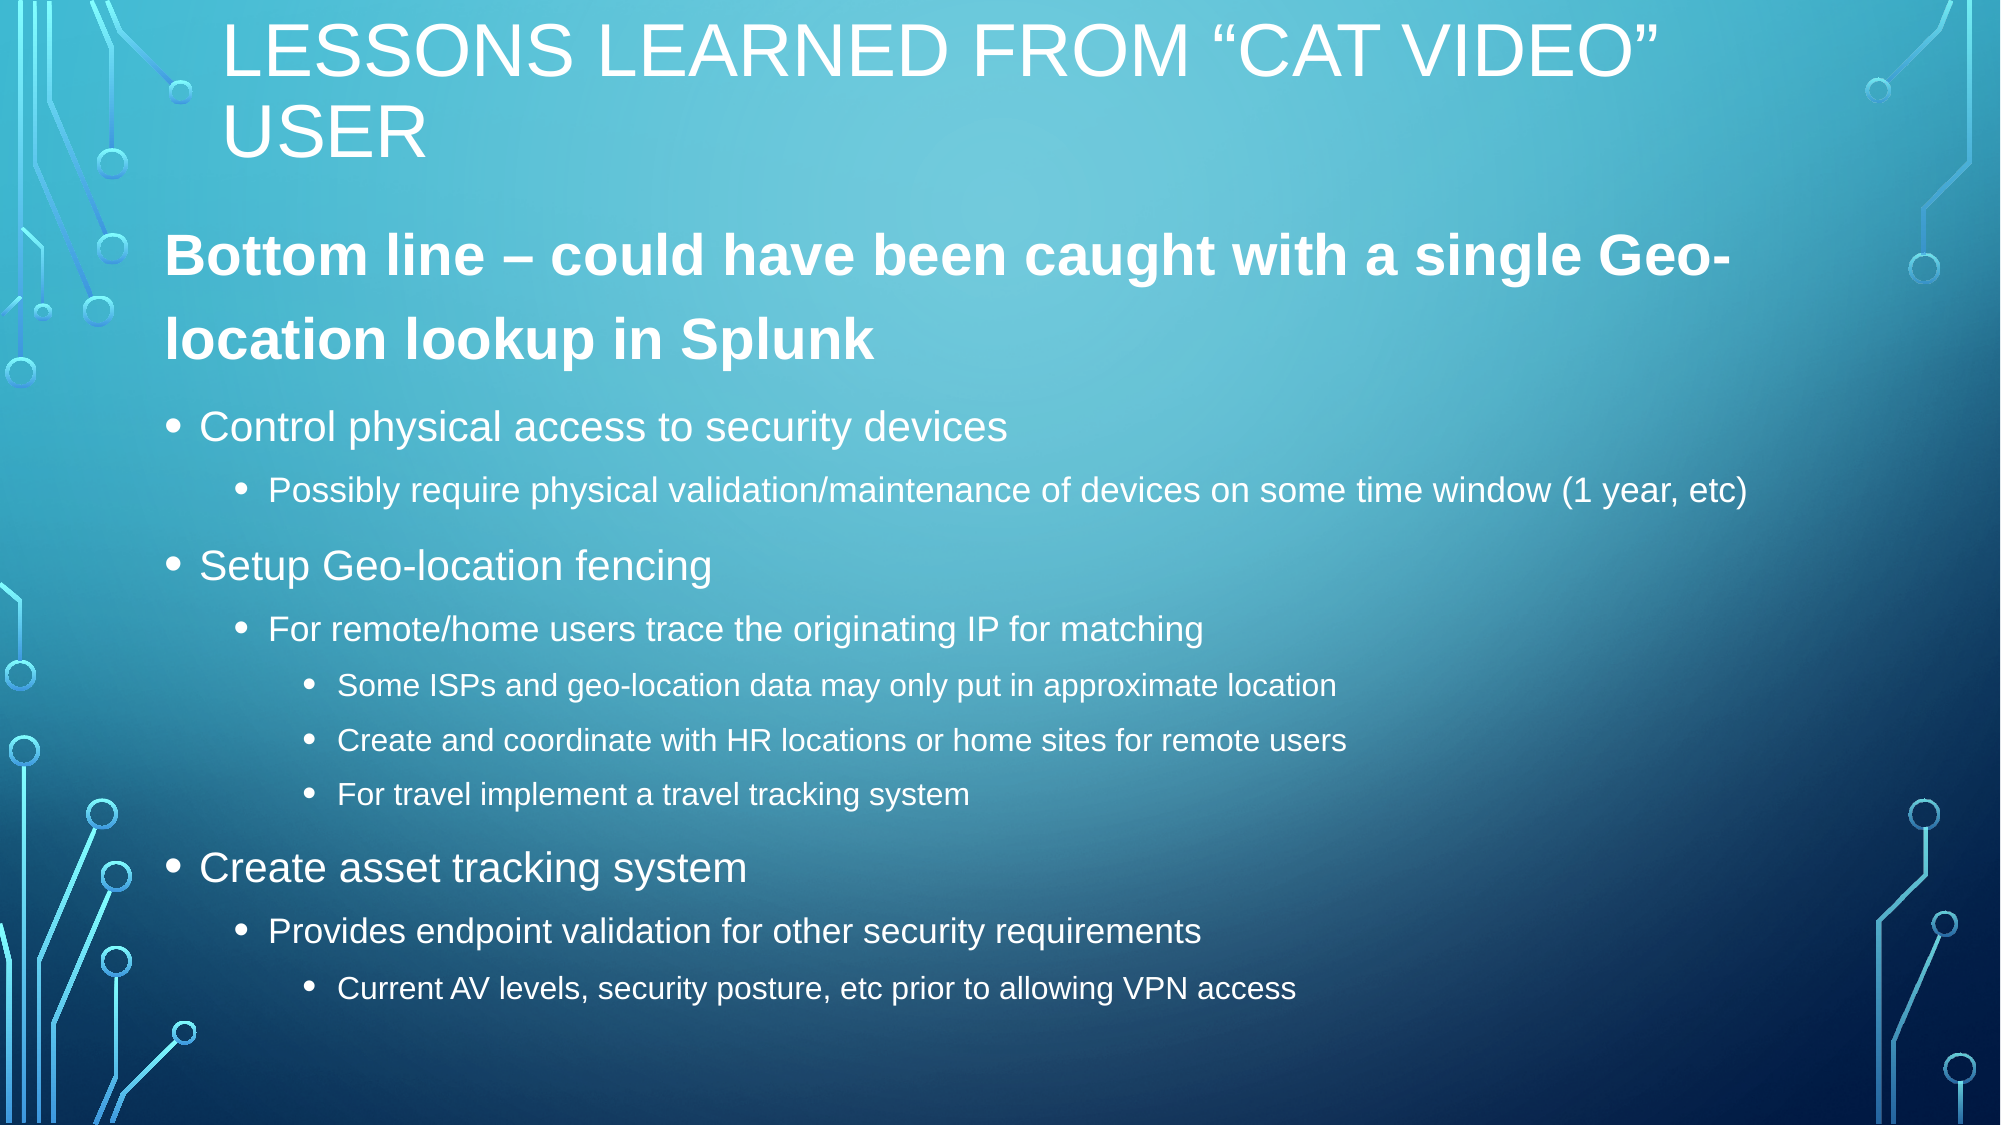

# Lessons Learned from “Cat Video” User
Bottom line – could have been caught with a single Geo-location lookup in Splunk
Control physical access to security devices
Possibly require physical validation/maintenance of devices on some time window (1 year, etc)
Setup Geo-location fencing
For remote/home users trace the originating IP for matching
Some ISPs and geo-location data may only put in approximate location
Create and coordinate with HR locations or home sites for remote users
For travel implement a travel tracking system
Create asset tracking system
Provides endpoint validation for other security requirements
Current AV levels, security posture, etc prior to allowing VPN access